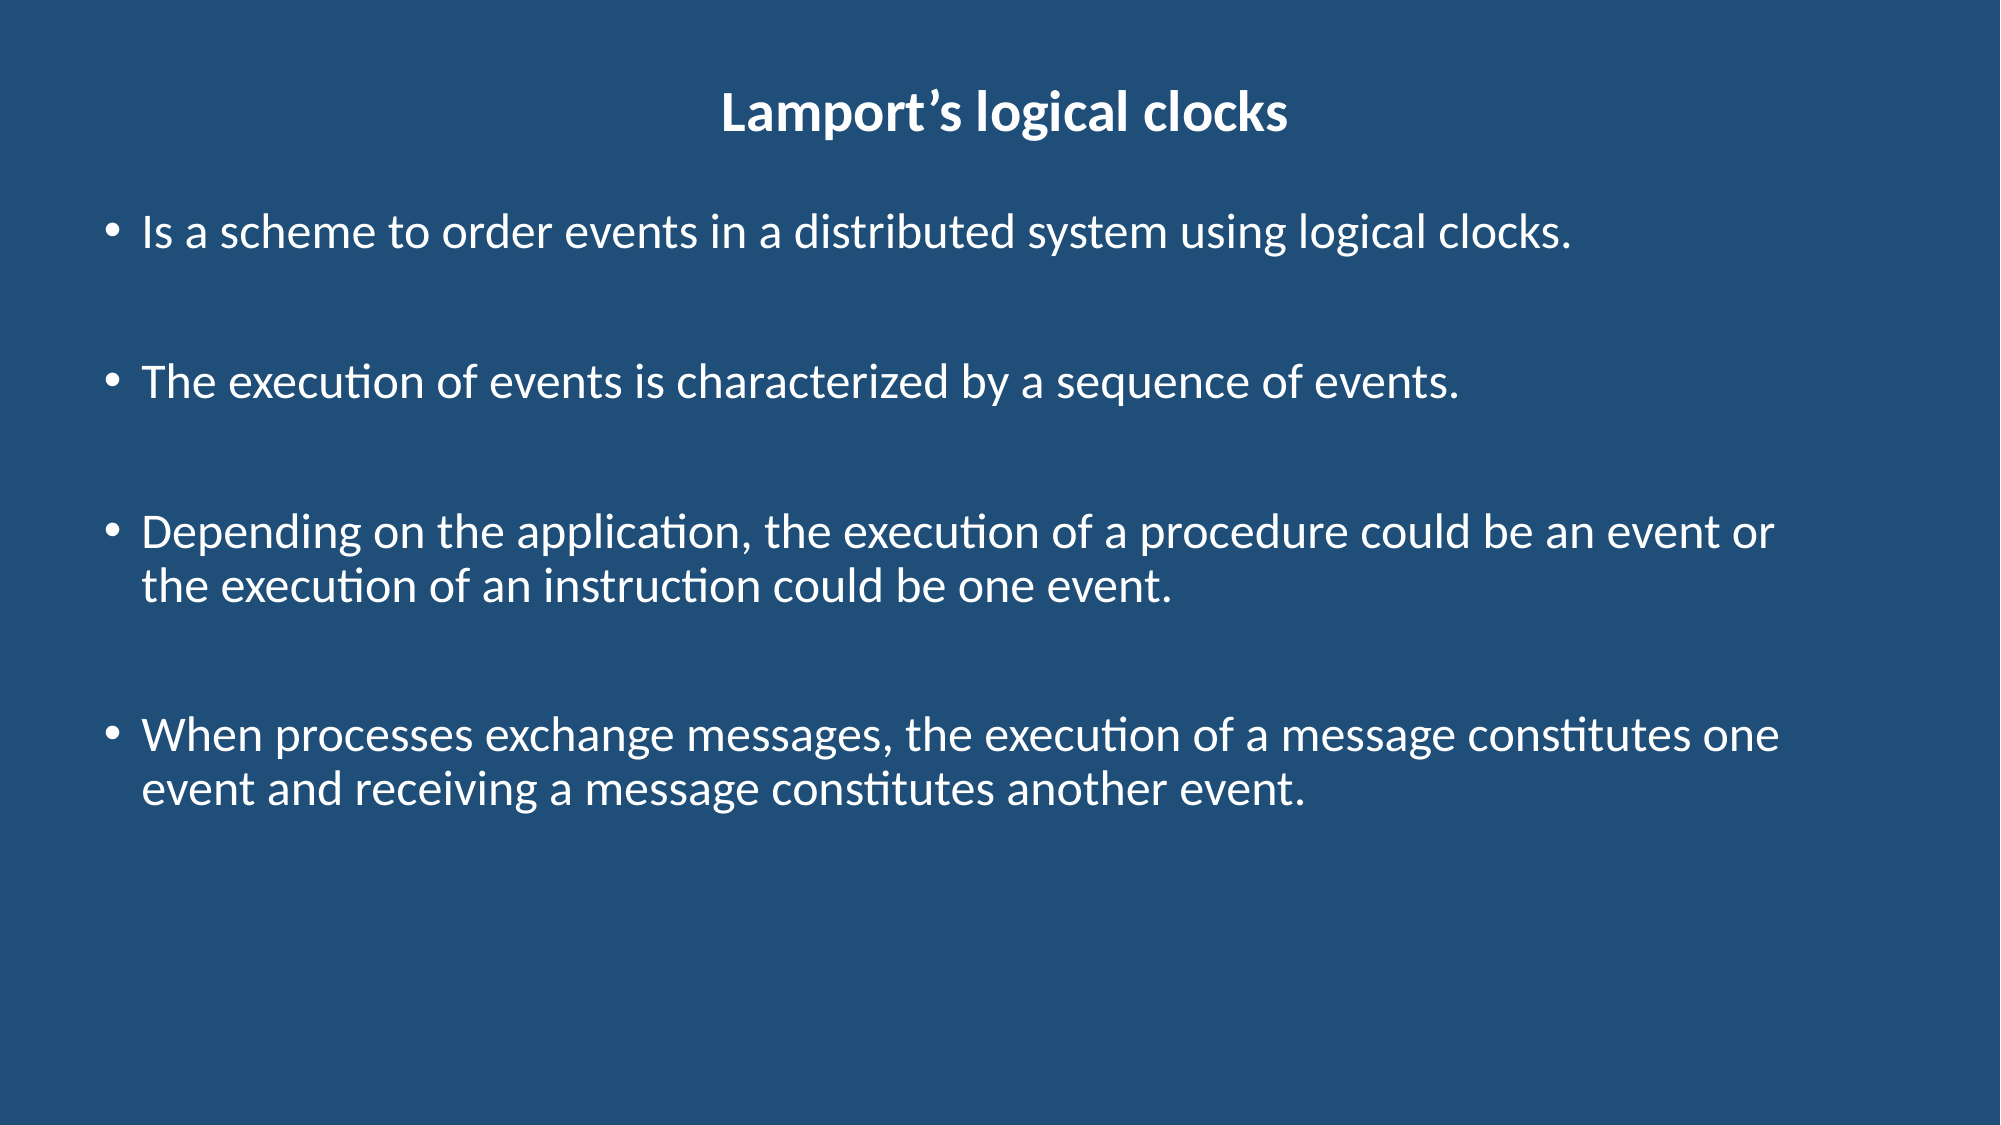

# Lamport’s logical clocks
Is a scheme to order events in a distributed system using logical clocks.

The execution of events is characterized by a sequence of events.

Depending on the application, the execution of a procedure could be an event or the execution of an instruction could be one event.

When processes exchange messages, the execution of a message constitutes one event and receiving a message constitutes another event.